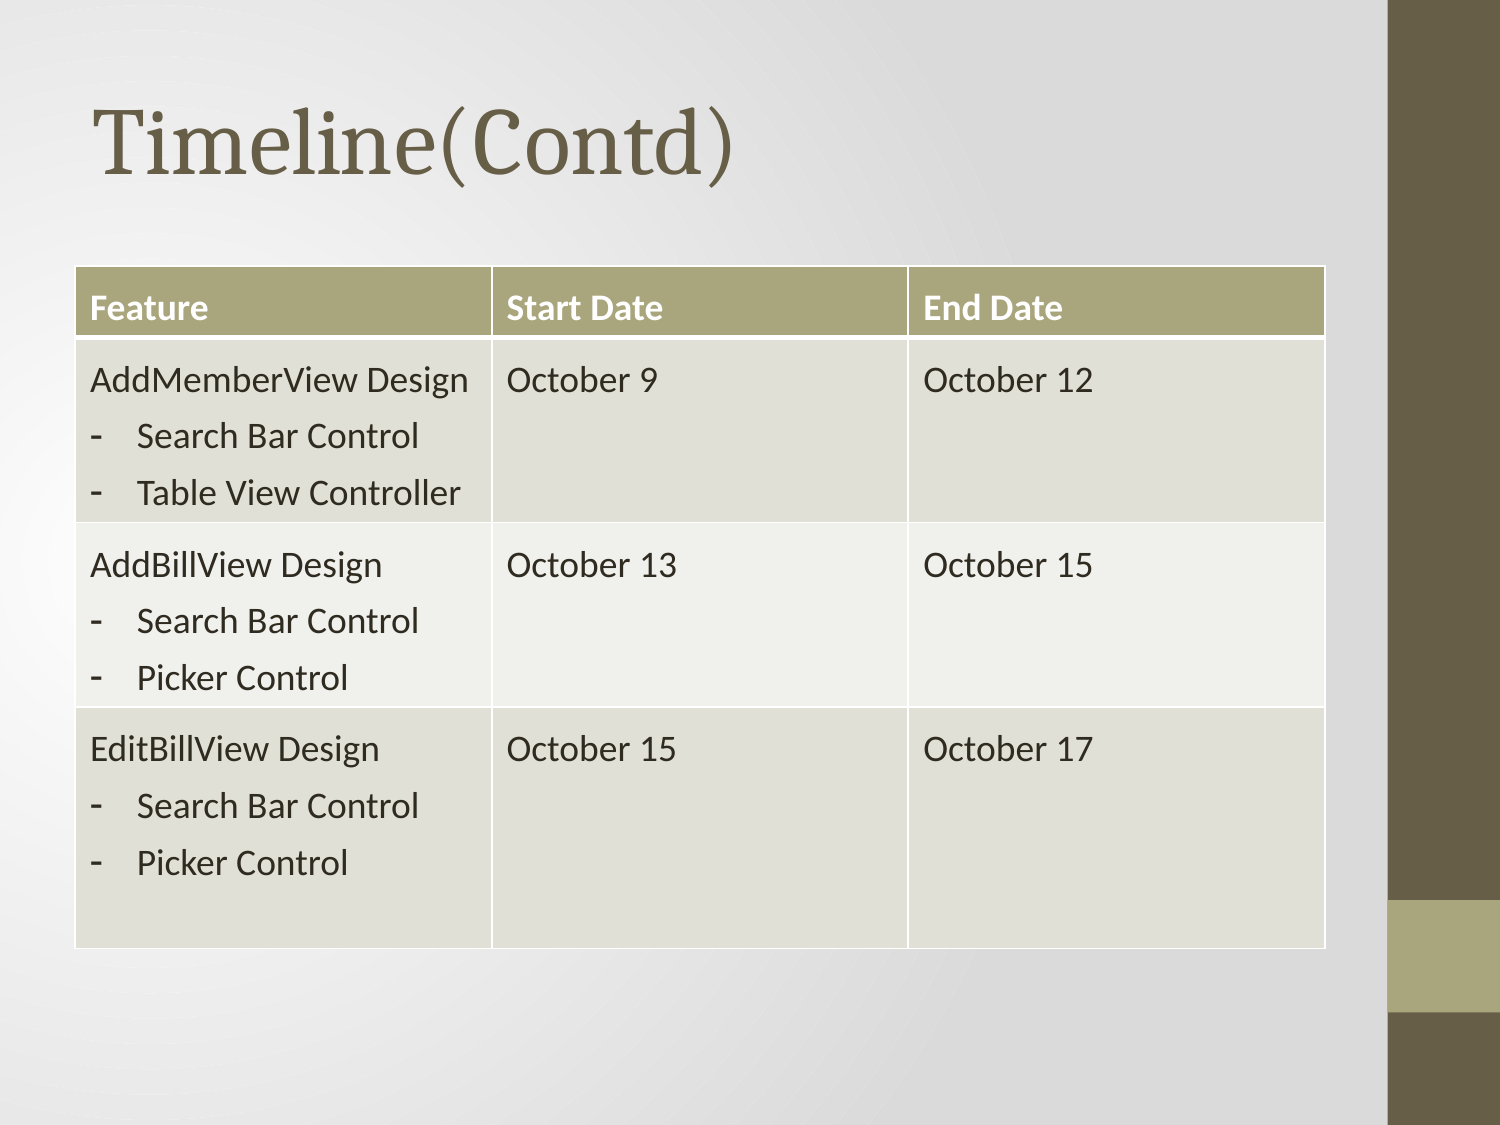

# Timeline(Contd)

| Feature | Start Date | End Date |
| --- | --- | --- |
| AddMemberView Design Search Bar Control Table View Controller | October 9 | October 12 |
| AddBillView Design Search Bar Control Picker Control | October 13 | October 15 |
| EditBillView Design Search Bar Control Picker Control | October 15 | October 17 |